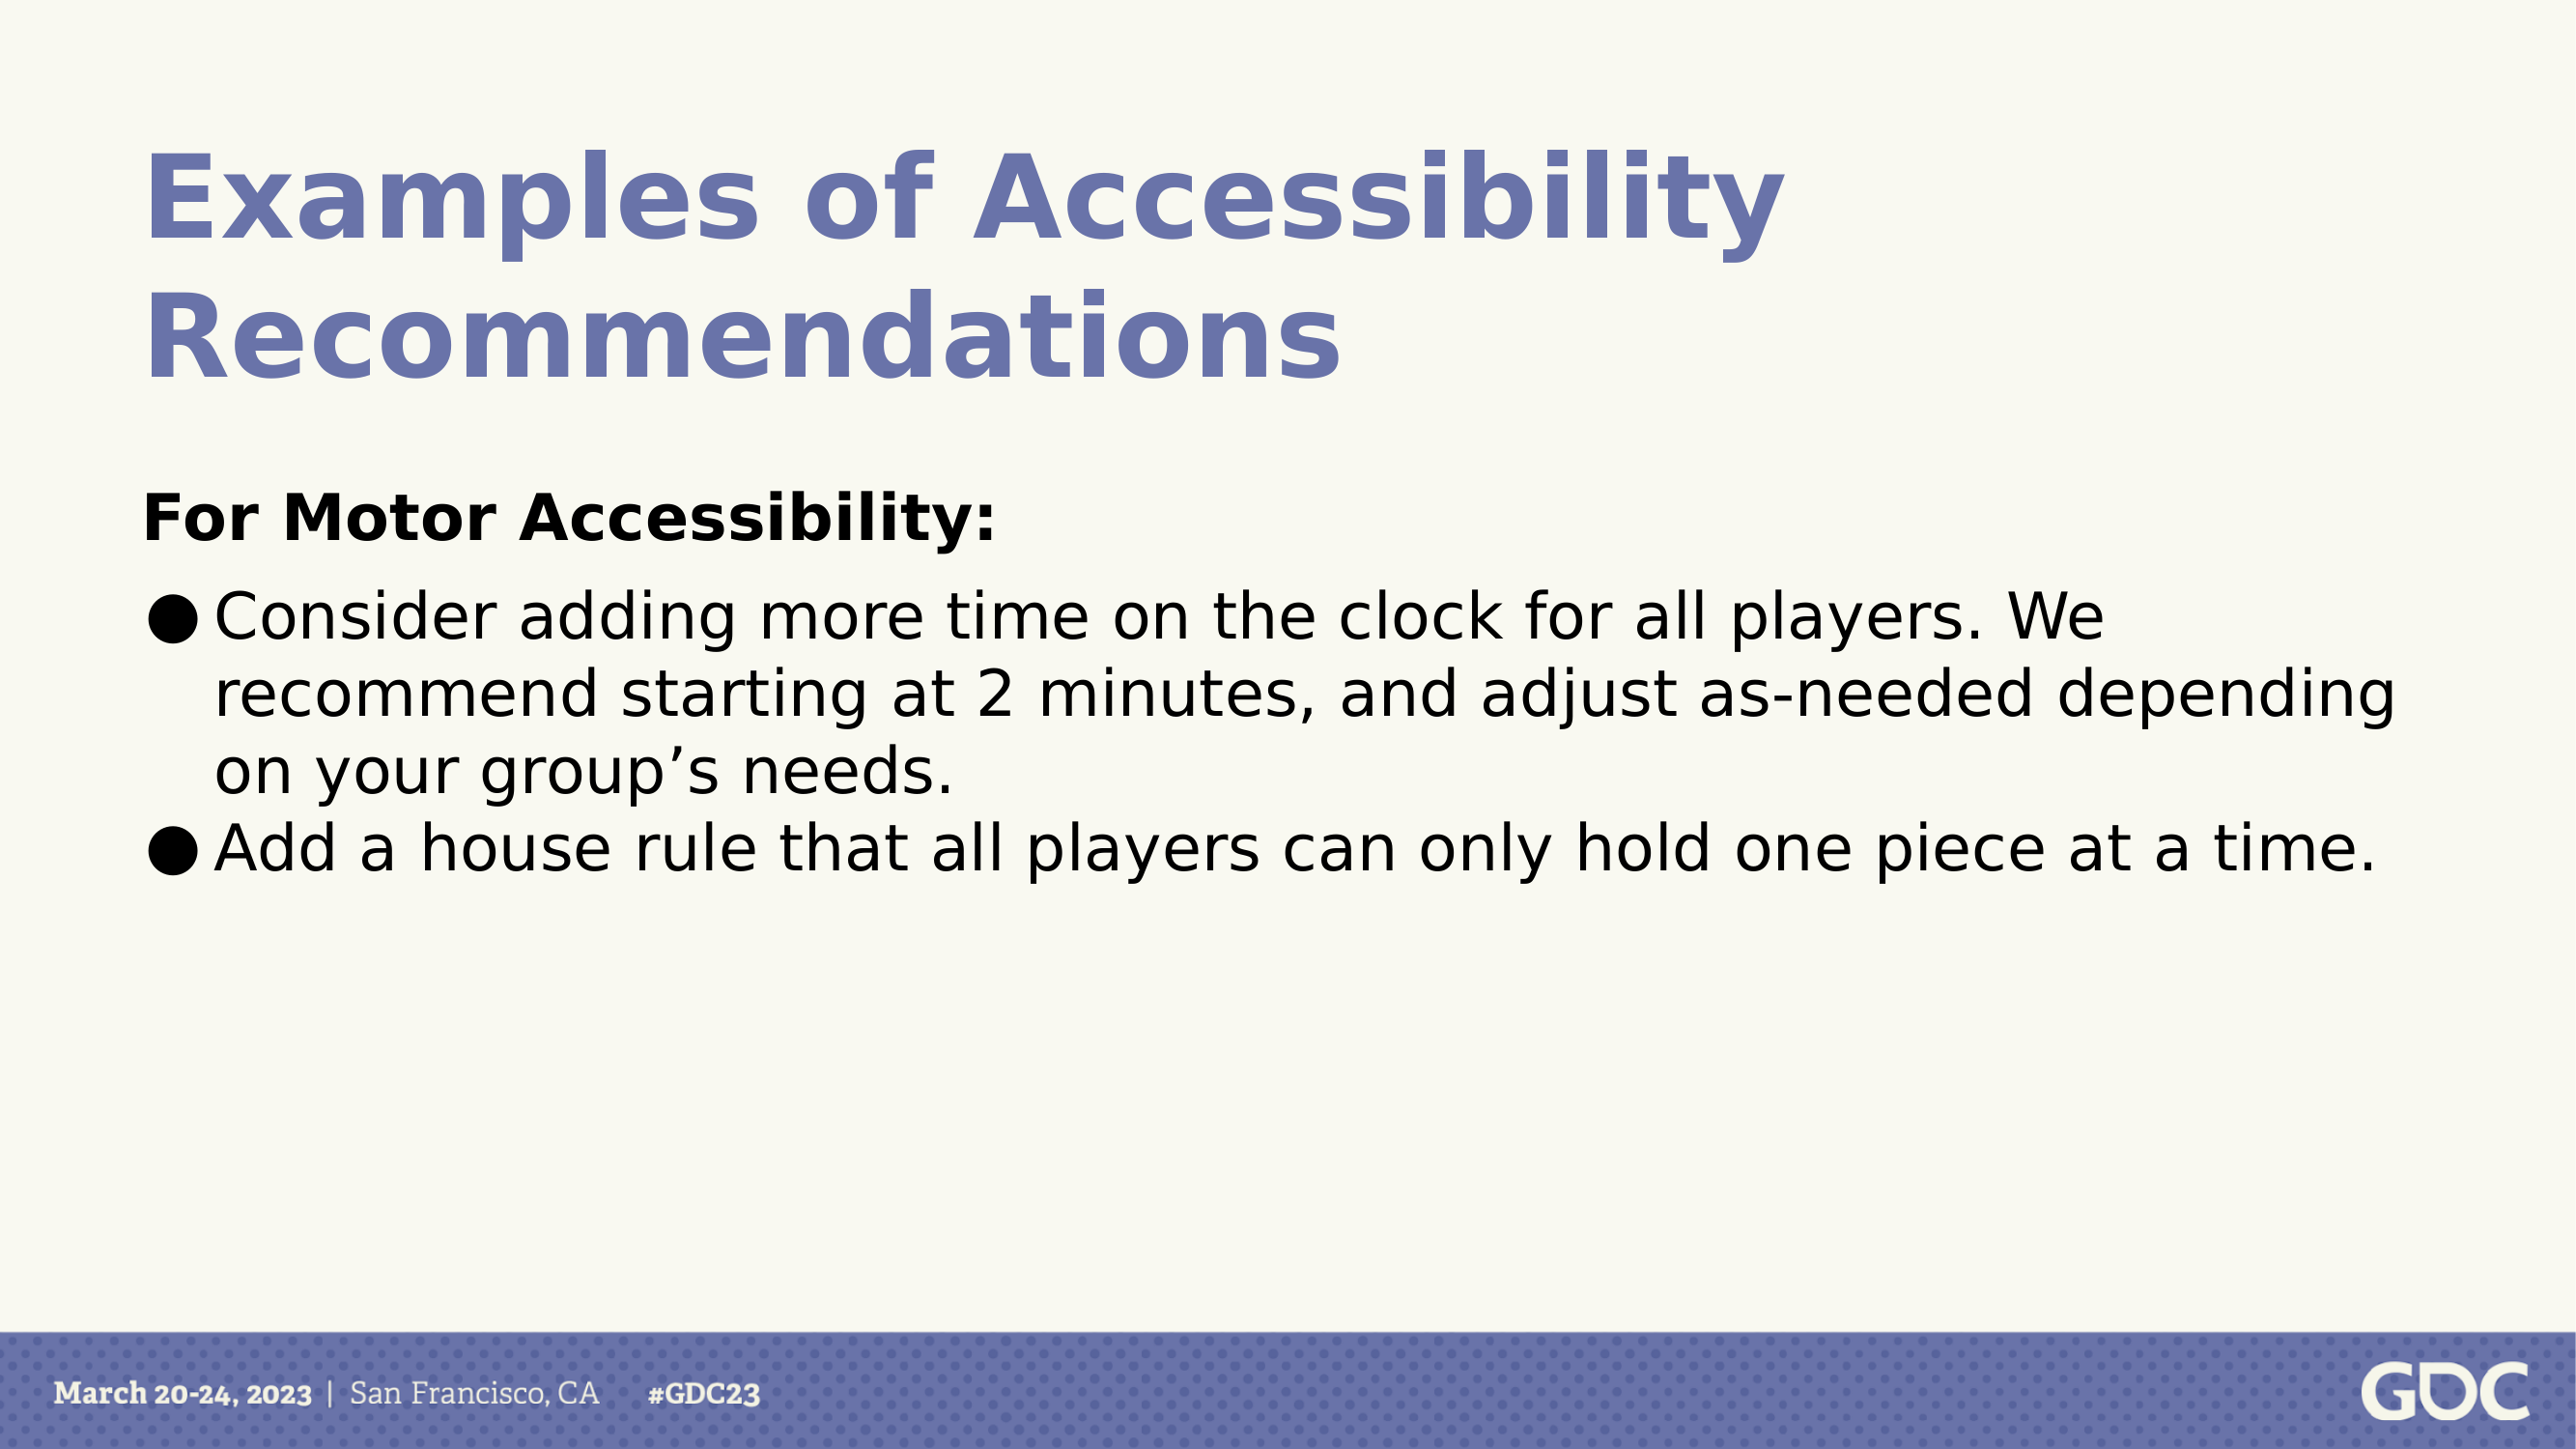

# Examples of Accessibility Recommendations
For Motor Accessibility:
Consider adding more time on the clock for all players. We recommend starting at 2 minutes, and adjust as-needed depending on your group’s needs.
Add a house rule that all players can only hold one piece at a time.